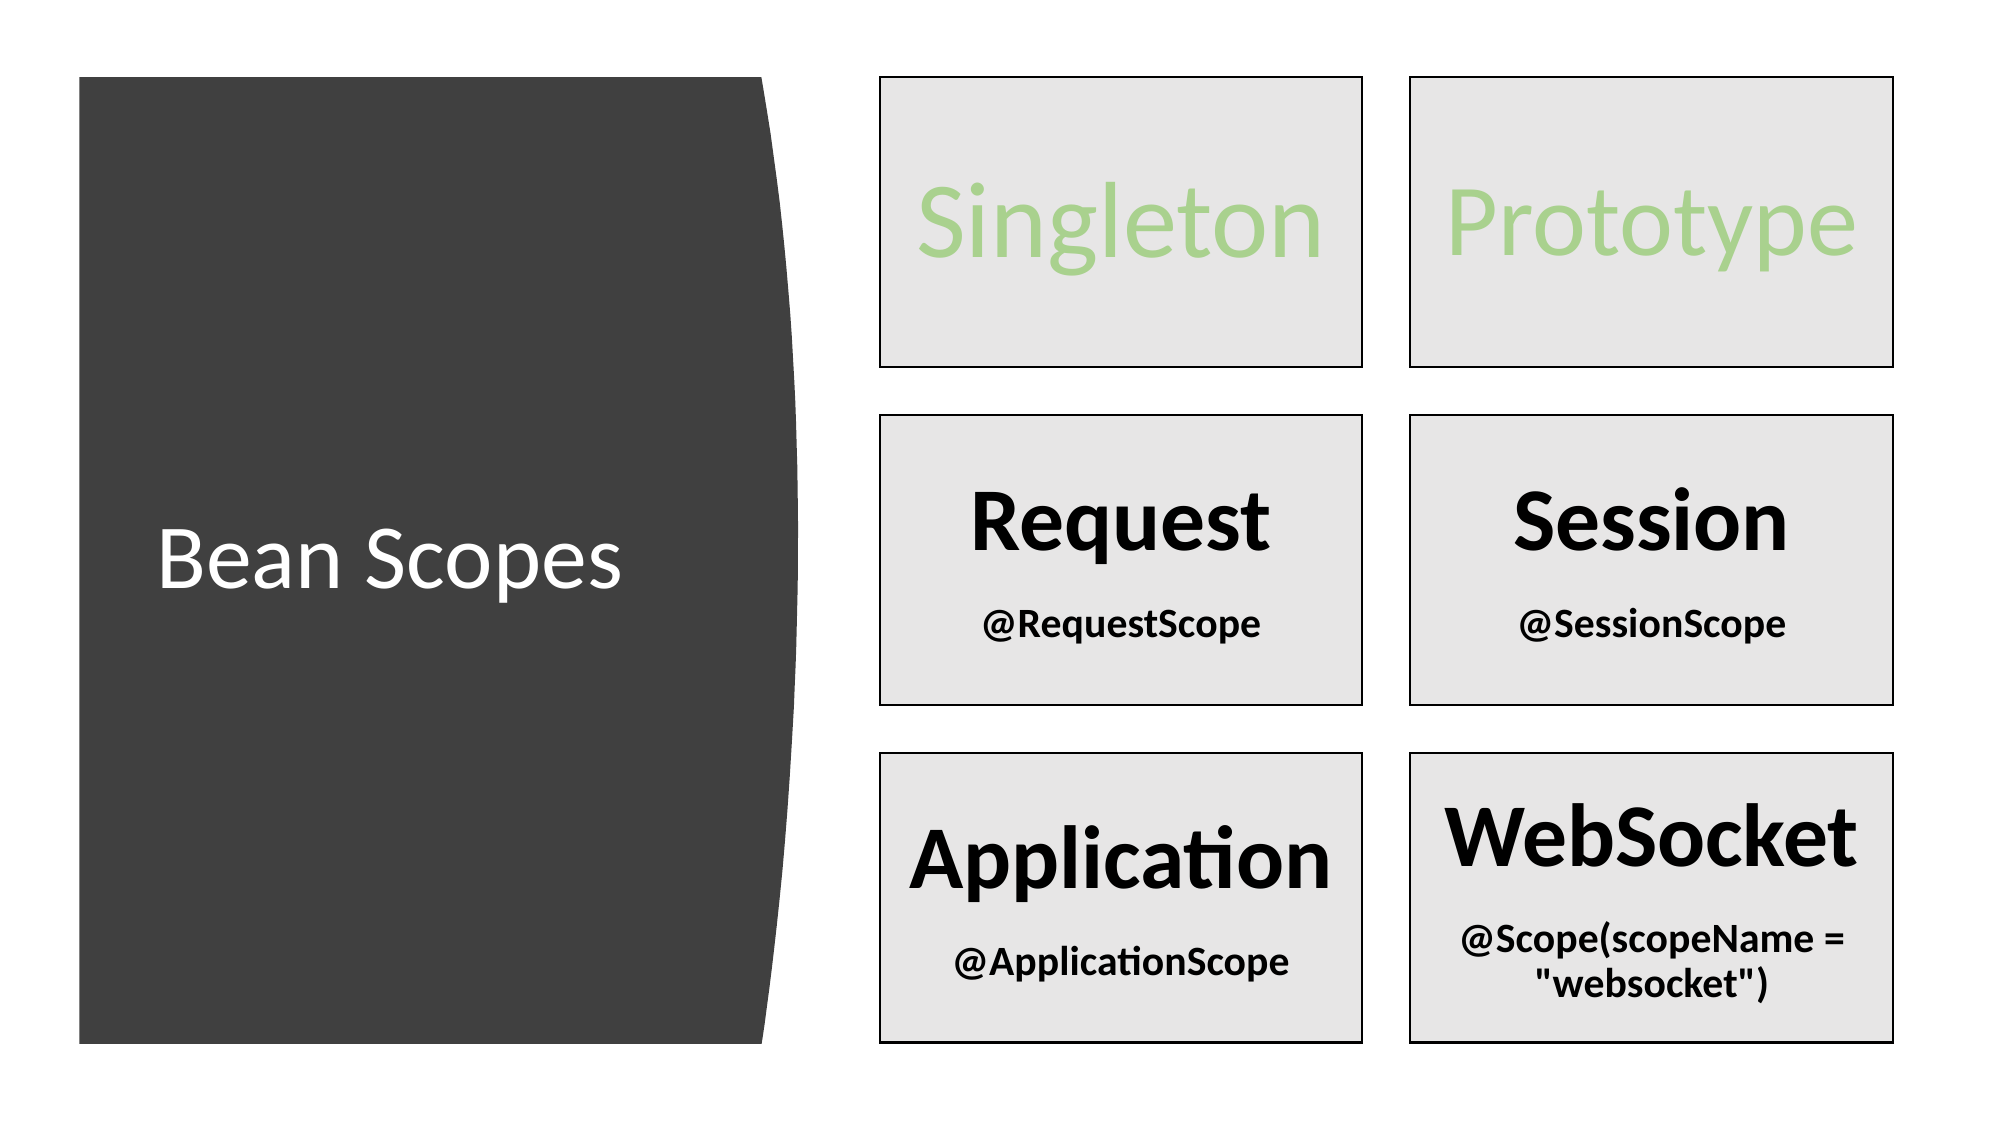

Singleton
Prototype
Request
@RequestScope
Session
@SessionScope
Application
@ApplicationScope
WebSocket
@Scope(scopeName = "websocket")

# Bean Scopes